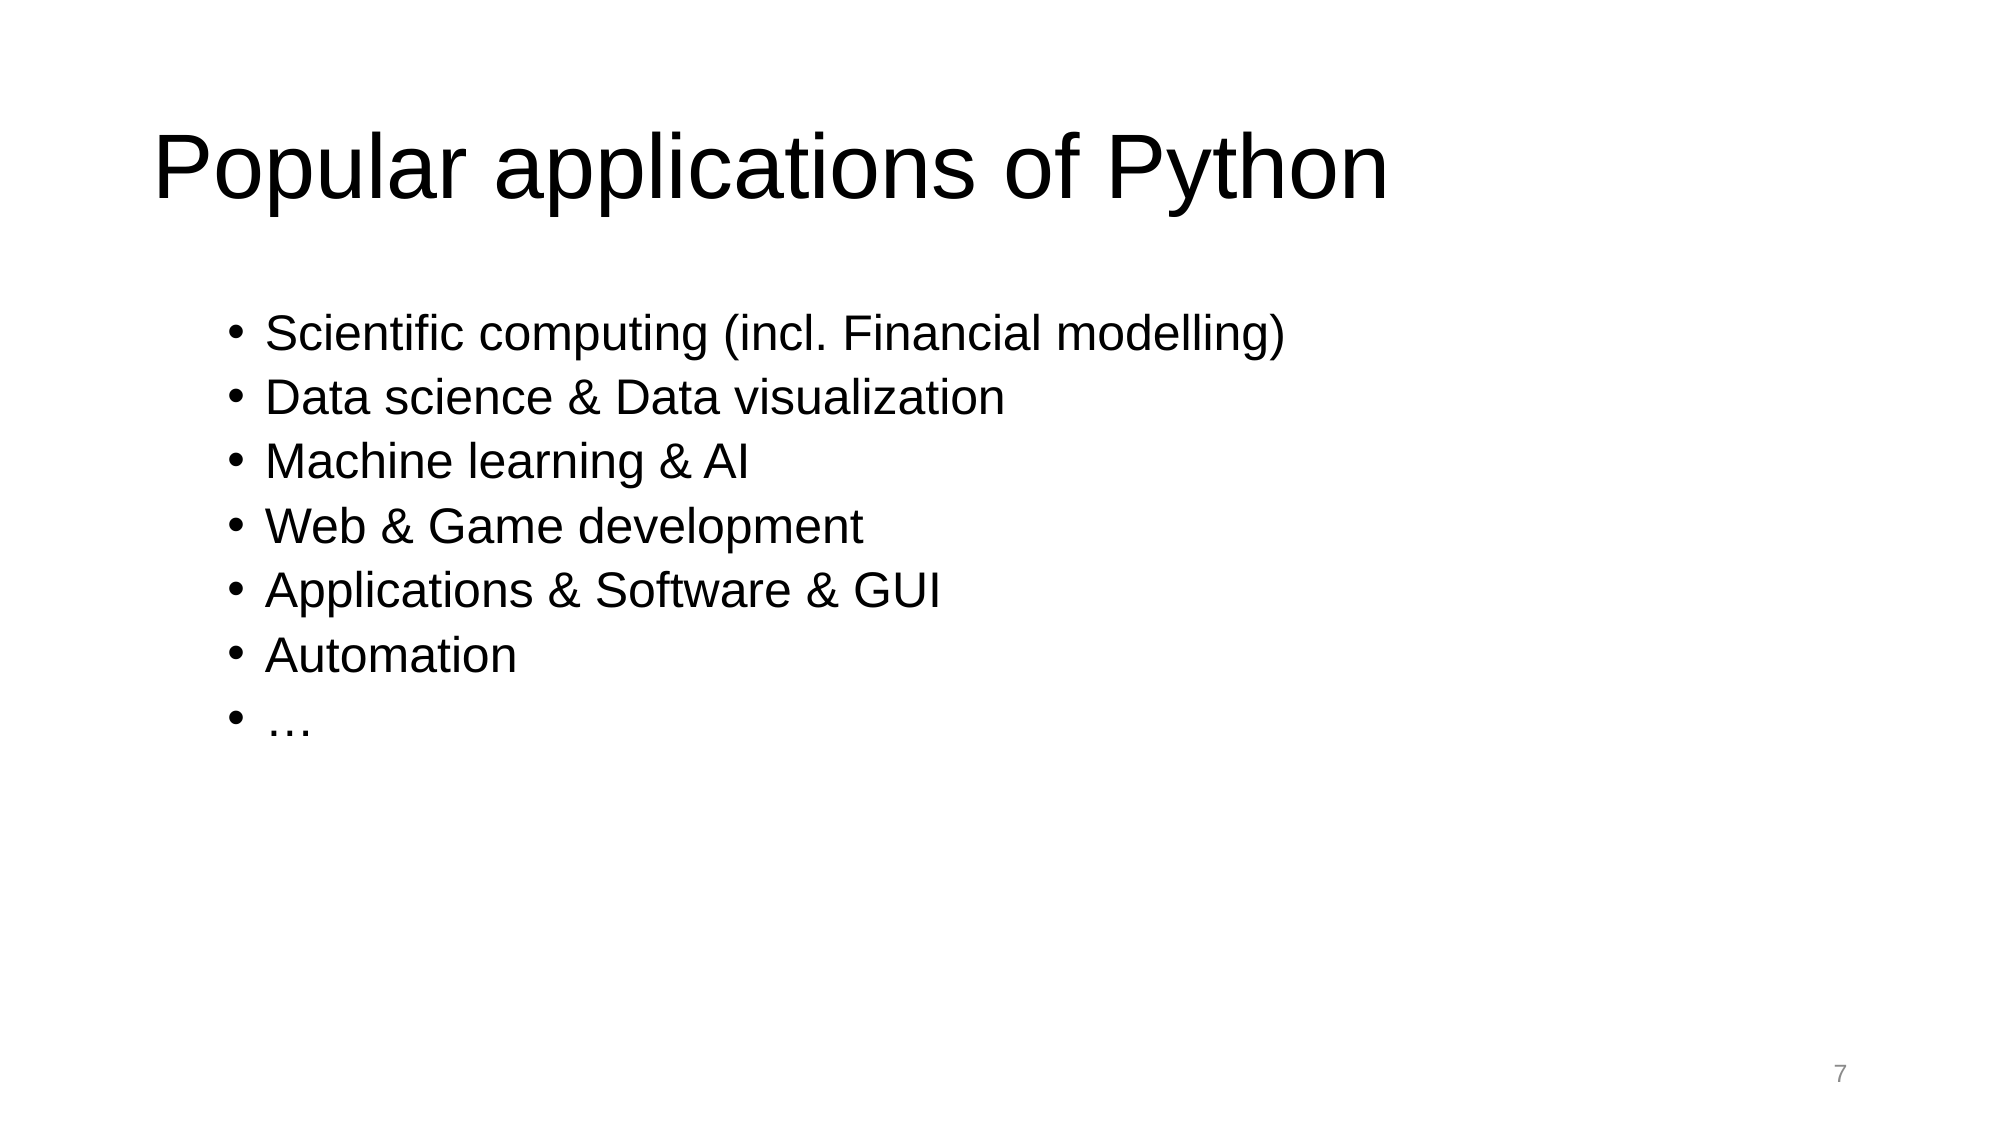

# Popular applications of Python
Scientific computing (incl. Financial modelling)
Data science & Data visualization
Machine learning & AI
Web & Game development
Applications & Software & GUI
Automation
…

7